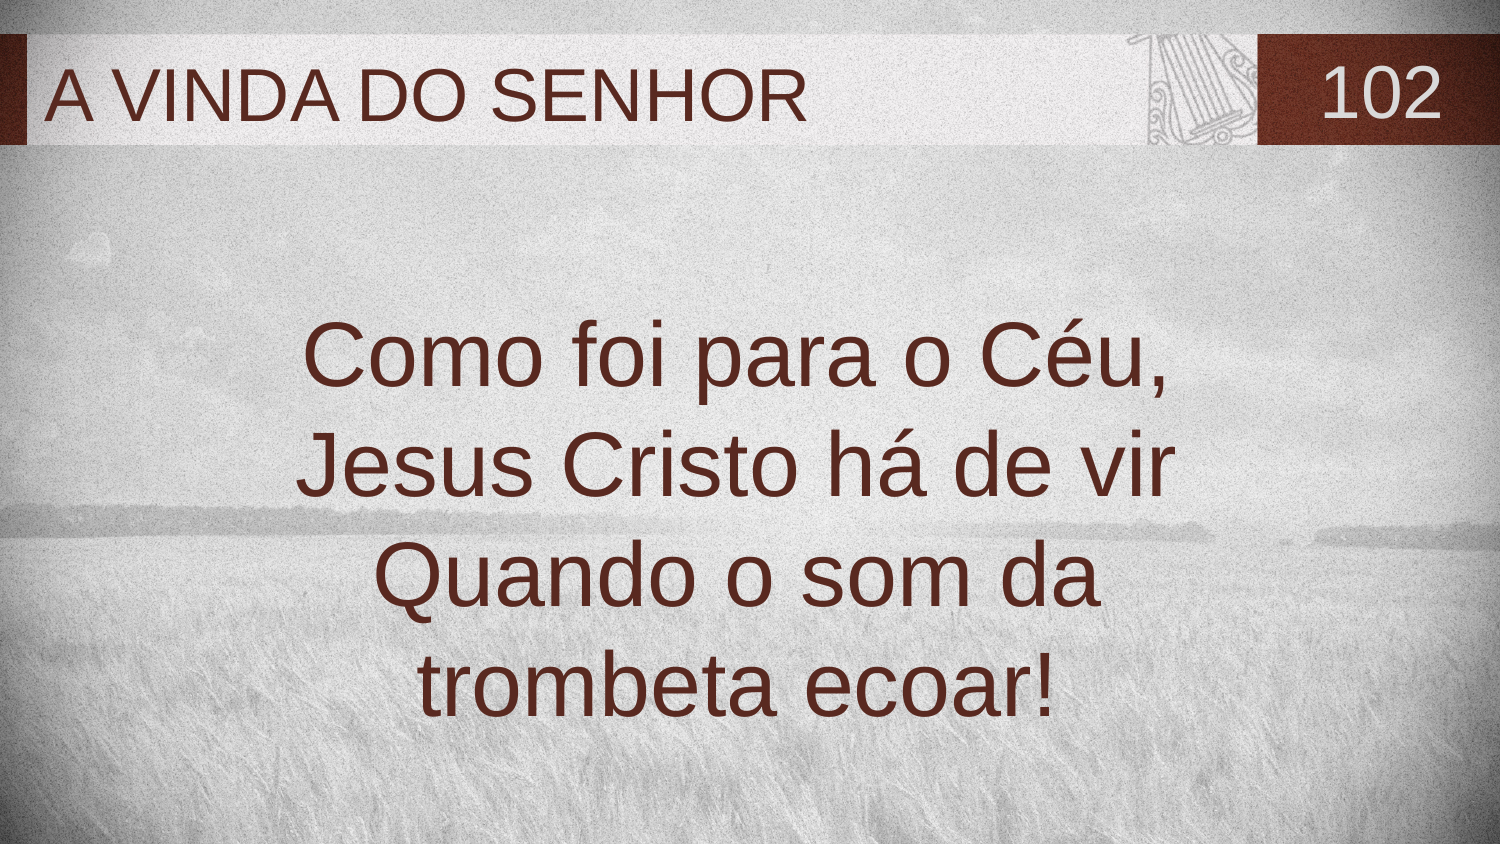

# A VINDA DO SENHOR
102
Como foi para o Céu,
Jesus Cristo há de vir
Quando o som da
trombeta ecoar!